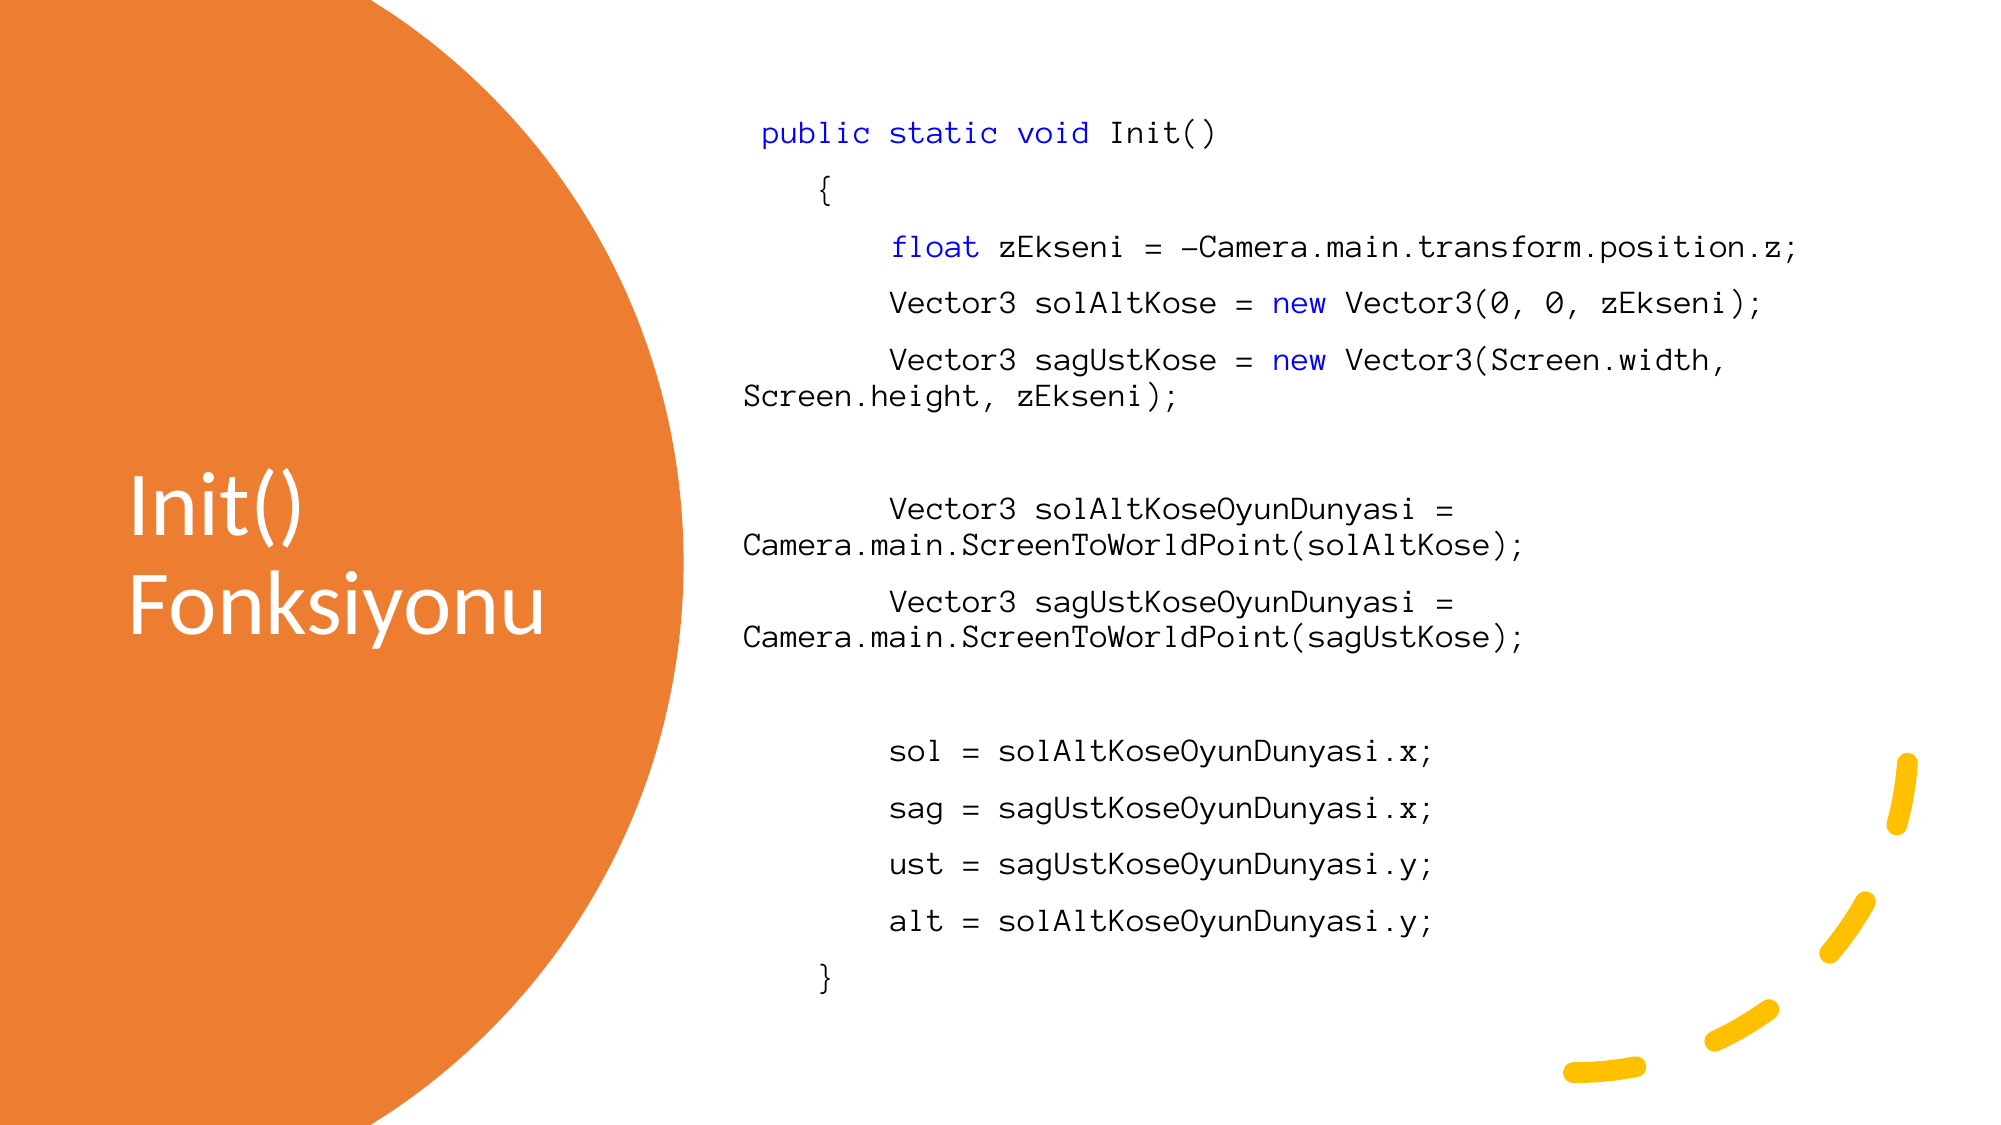

public static void Init()
    {
        float zEkseni = -Camera.main.transform.position.z;
        Vector3 solAltKose = new Vector3(0, 0, zEkseni);
        Vector3 sagUstKose = new Vector3(Screen.width, Screen.height, zEkseni);

        Vector3 solAltKoseOyunDunyasi = Camera.main.ScreenToWorldPoint(solAltKose);
        Vector3 sagUstKoseOyunDunyasi = Camera.main.ScreenToWorldPoint(sagUstKose);

        sol = solAltKoseOyunDunyasi.x;
        sag = sagUstKoseOyunDunyasi.x;
        ust = sagUstKoseOyunDunyasi.y;
        alt = solAltKoseOyunDunyasi.y;
    }
# Init() Fonksiyonu